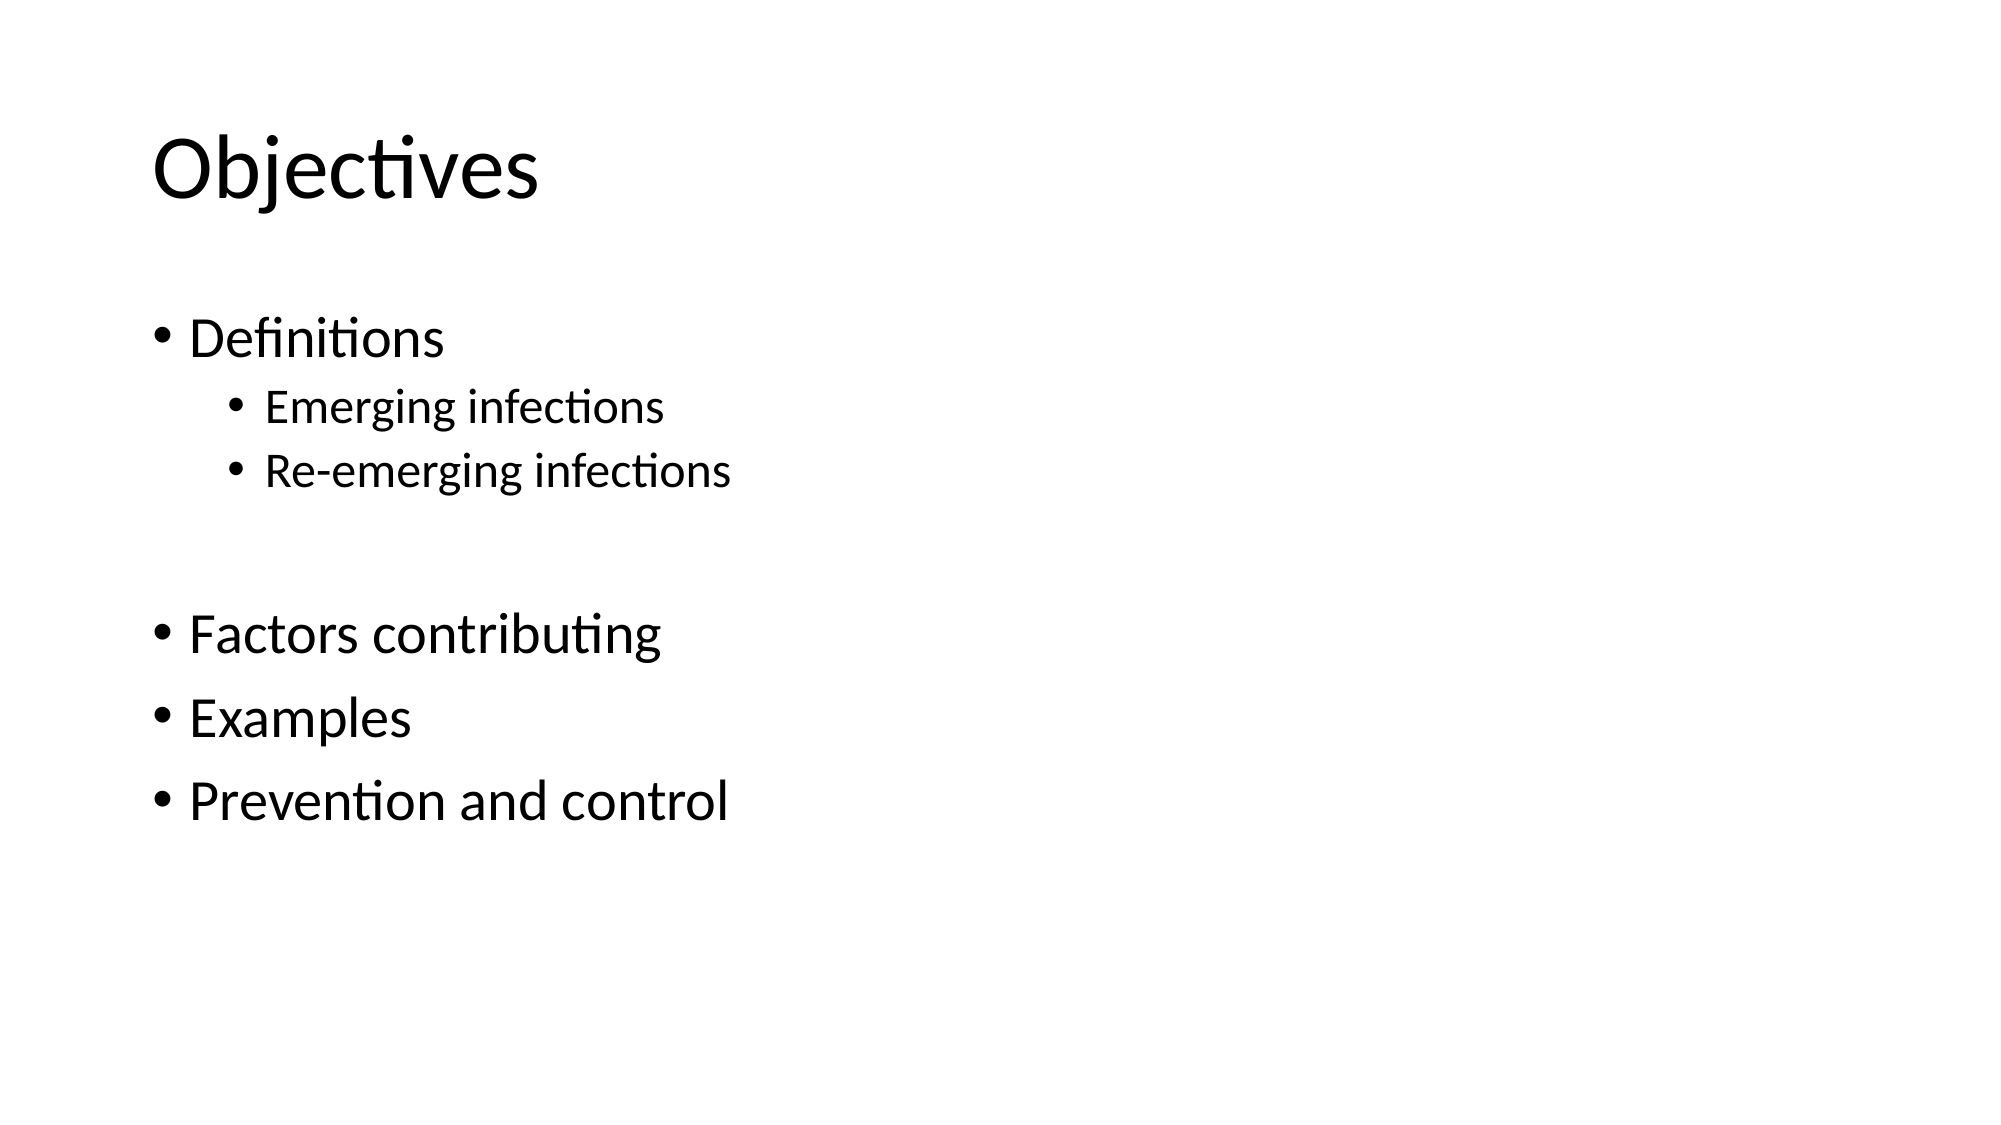

# Objectives
Definitions
Emerging infections
Re-emerging infections

Factors contributing
Examples
Prevention and control